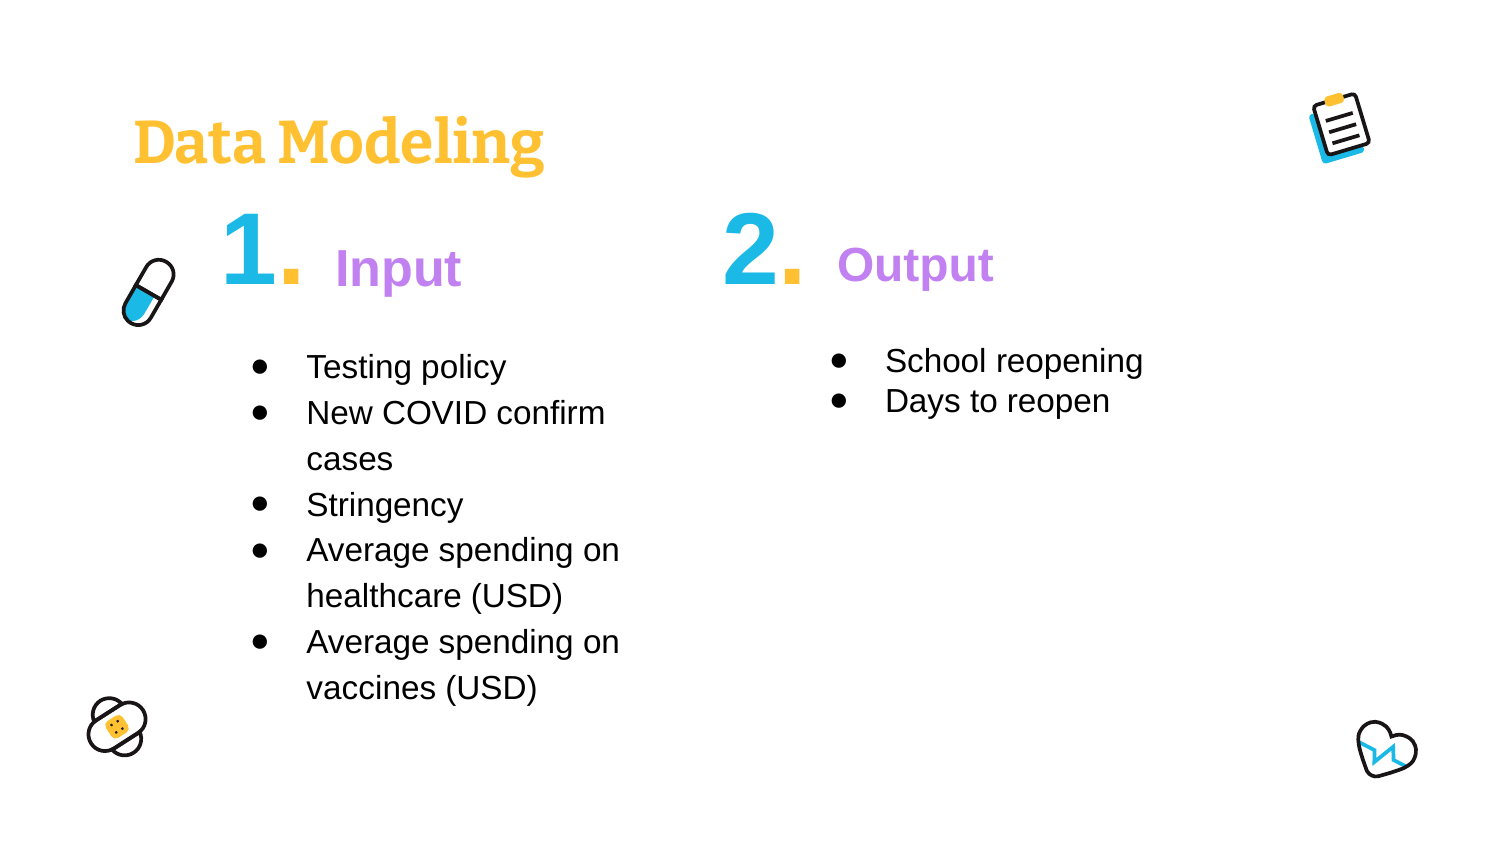

# Data Modeling
1.
2.
Input
Output
Testing policy
New COVID confirm cases
Stringency
Average spending on healthcare (USD)
Average spending on vaccines (USD)
School reopening
Days to reopen